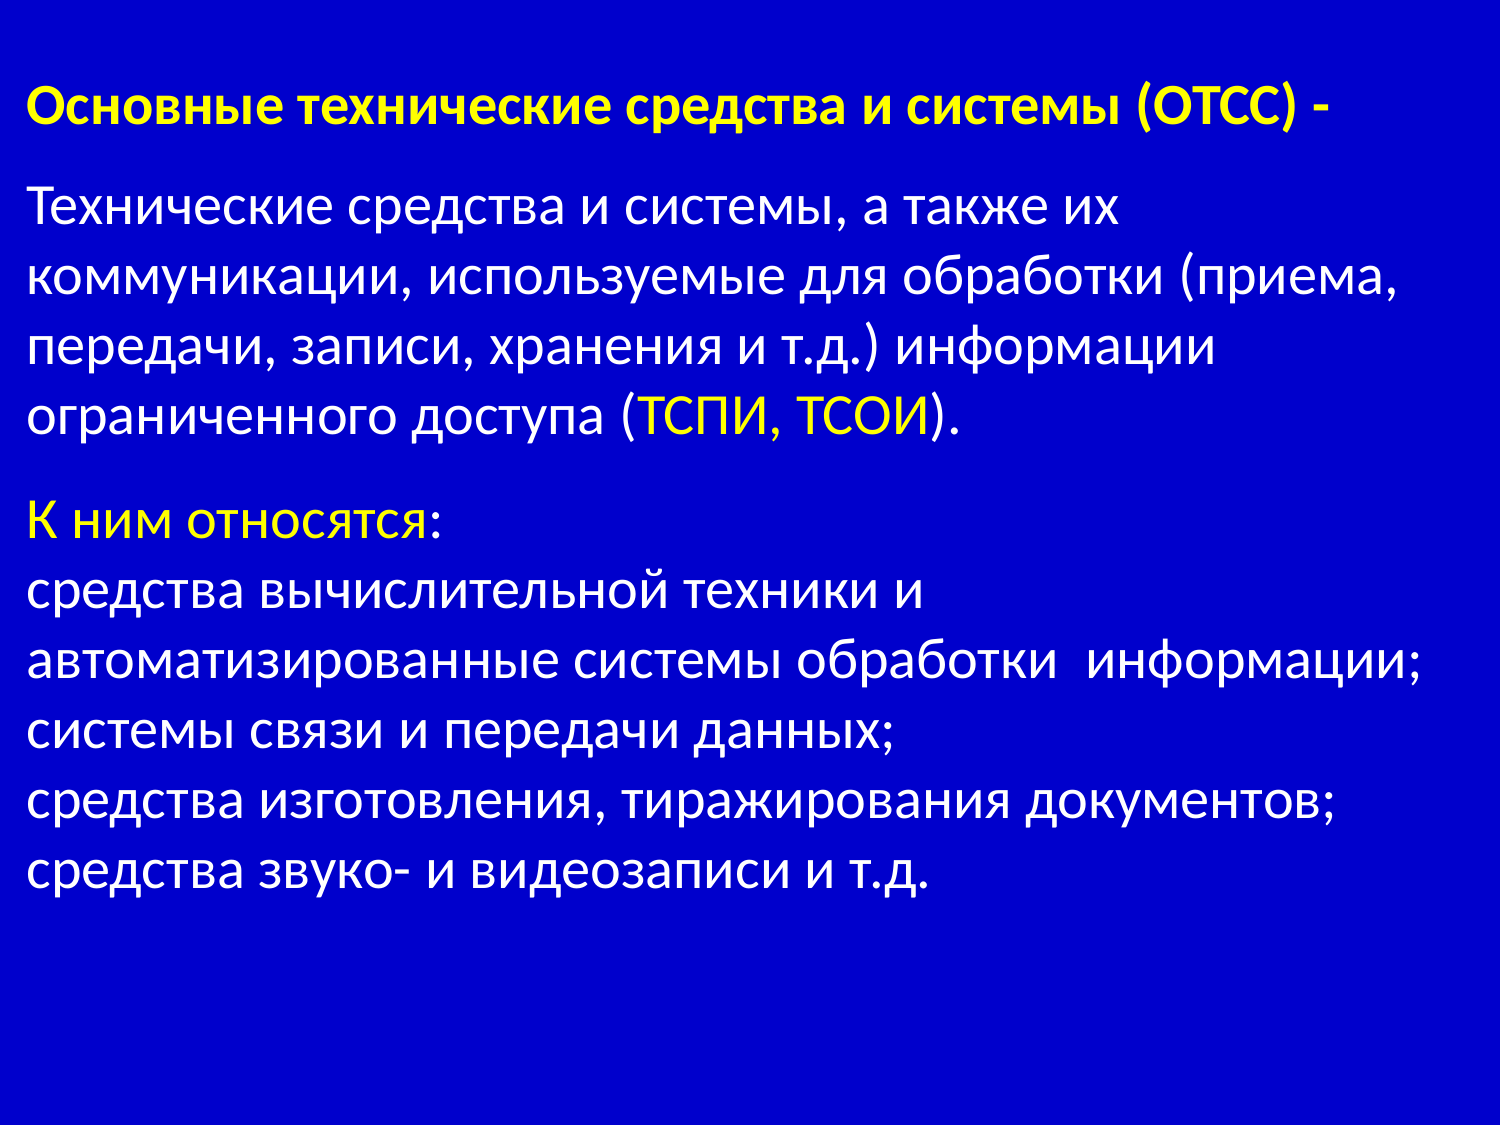

Основные технические средства и системы (ОТСС) -

Технические средства и системы, а также их коммуникации, используемые для обработки (приема, передачи, записи, хранения и т.д.) информации ограниченного доступа (ТСПИ, ТСОИ).

К ним относятся:
средства вычислительной техники и автоматизированные системы обработки  информации;
системы связи и передачи данных;
средства изготовления, тиражирования документов;
средства звуко- и видеозаписи и т.д.